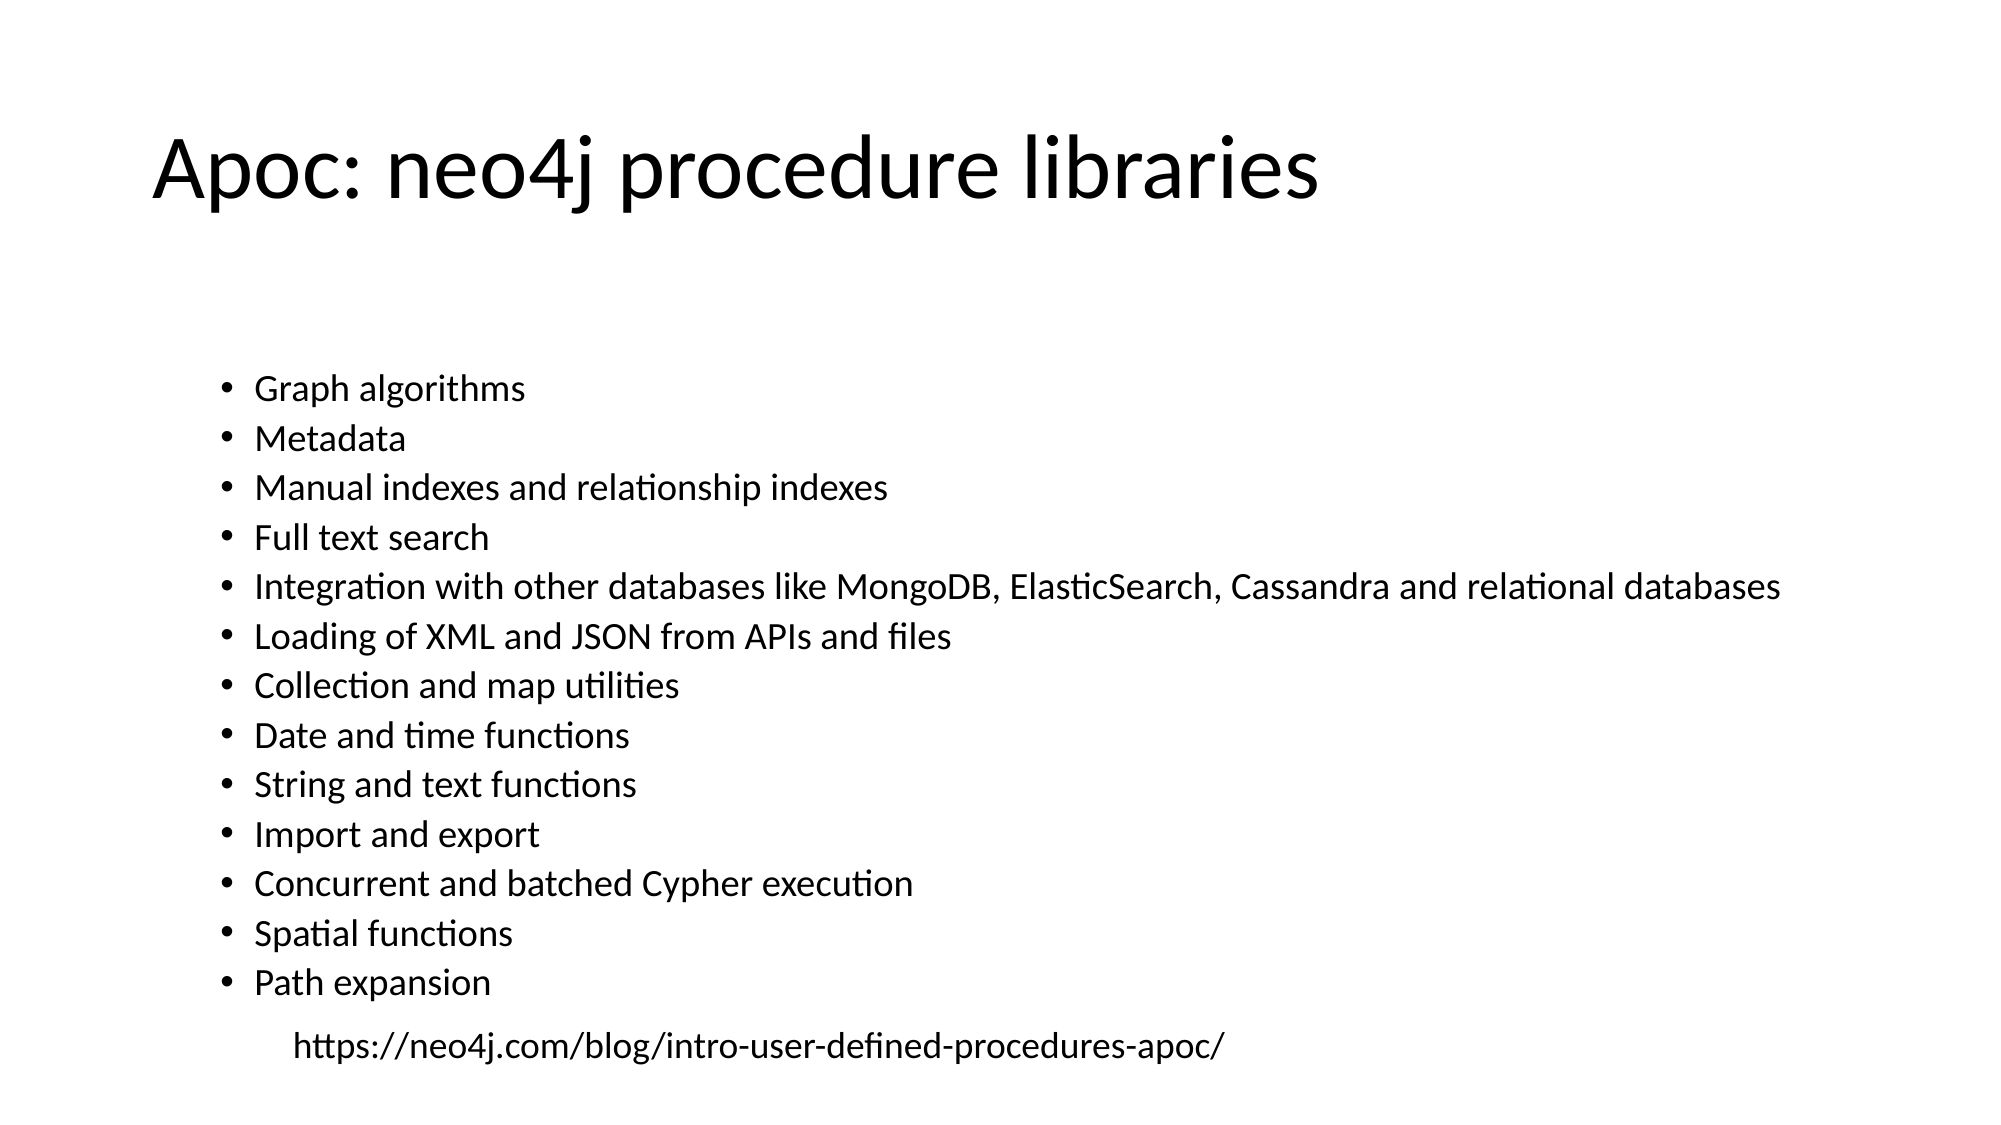

# Apoc: neo4j procedure libraries

Graph algorithms
Metadata
Manual indexes and relationship indexes
Full text search
Integration with other databases like MongoDB, ElasticSearch, Cassandra and relational databases
Loading of XML and JSON from APIs and files
Collection and map utilities
Date and time functions
String and text functions
Import and export
Concurrent and batched Cypher execution
Spatial functions
Path expansion
https://neo4j.com/blog/intro-user-defined-procedures-apoc/